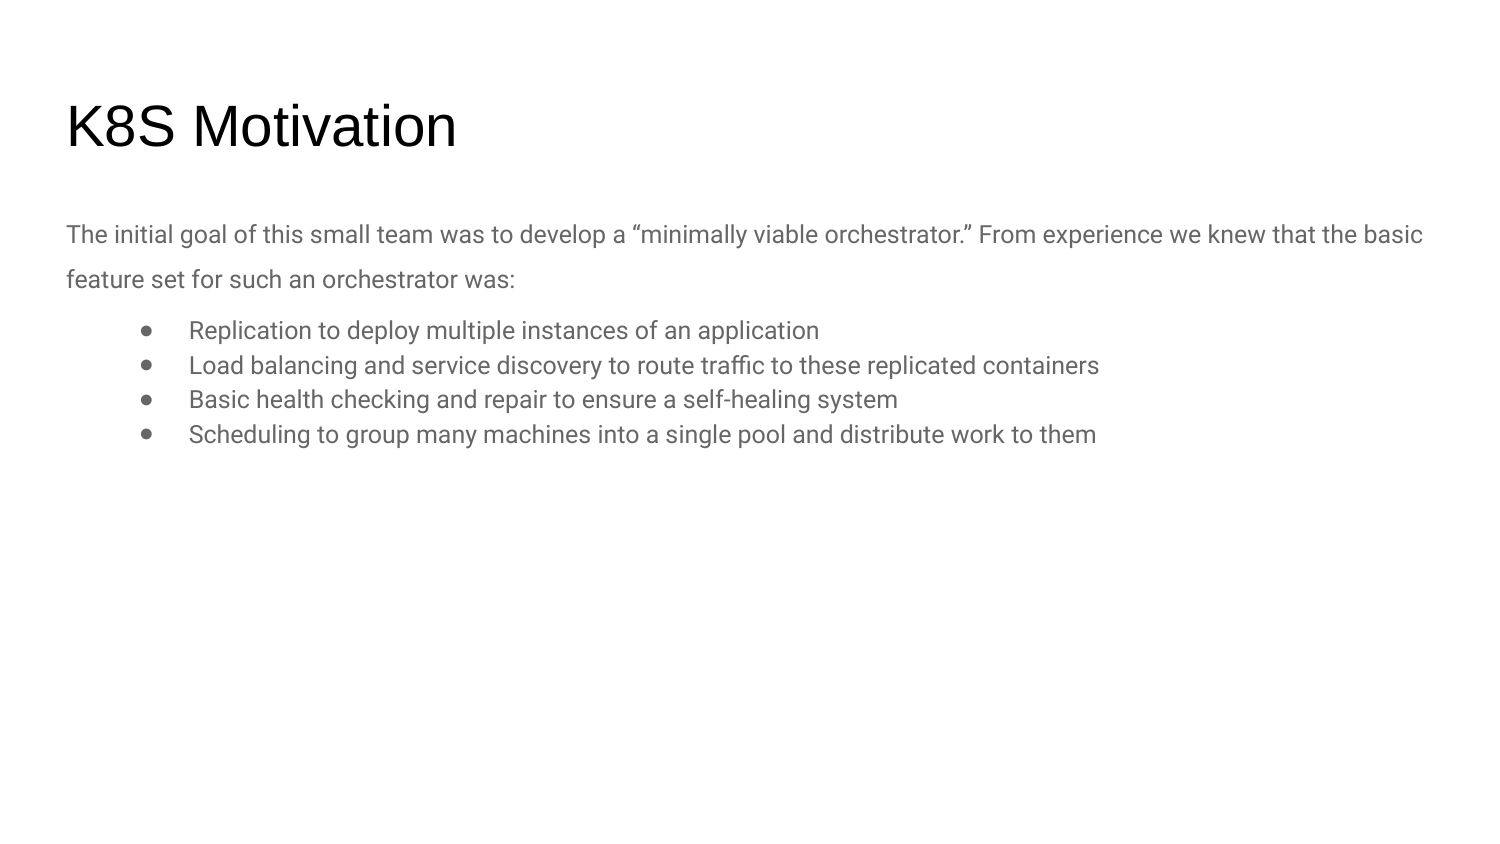

# K8S Motivation
The initial goal of this small team was to develop a “minimally viable orchestrator.” From experience we knew that the basic feature set for such an orchestrator was:
Replication to deploy multiple instances of an application
Load balancing and service discovery to route traffic to these replicated containers
Basic health checking and repair to ensure a self-healing system
Scheduling to group many machines into a single pool and distribute work to them